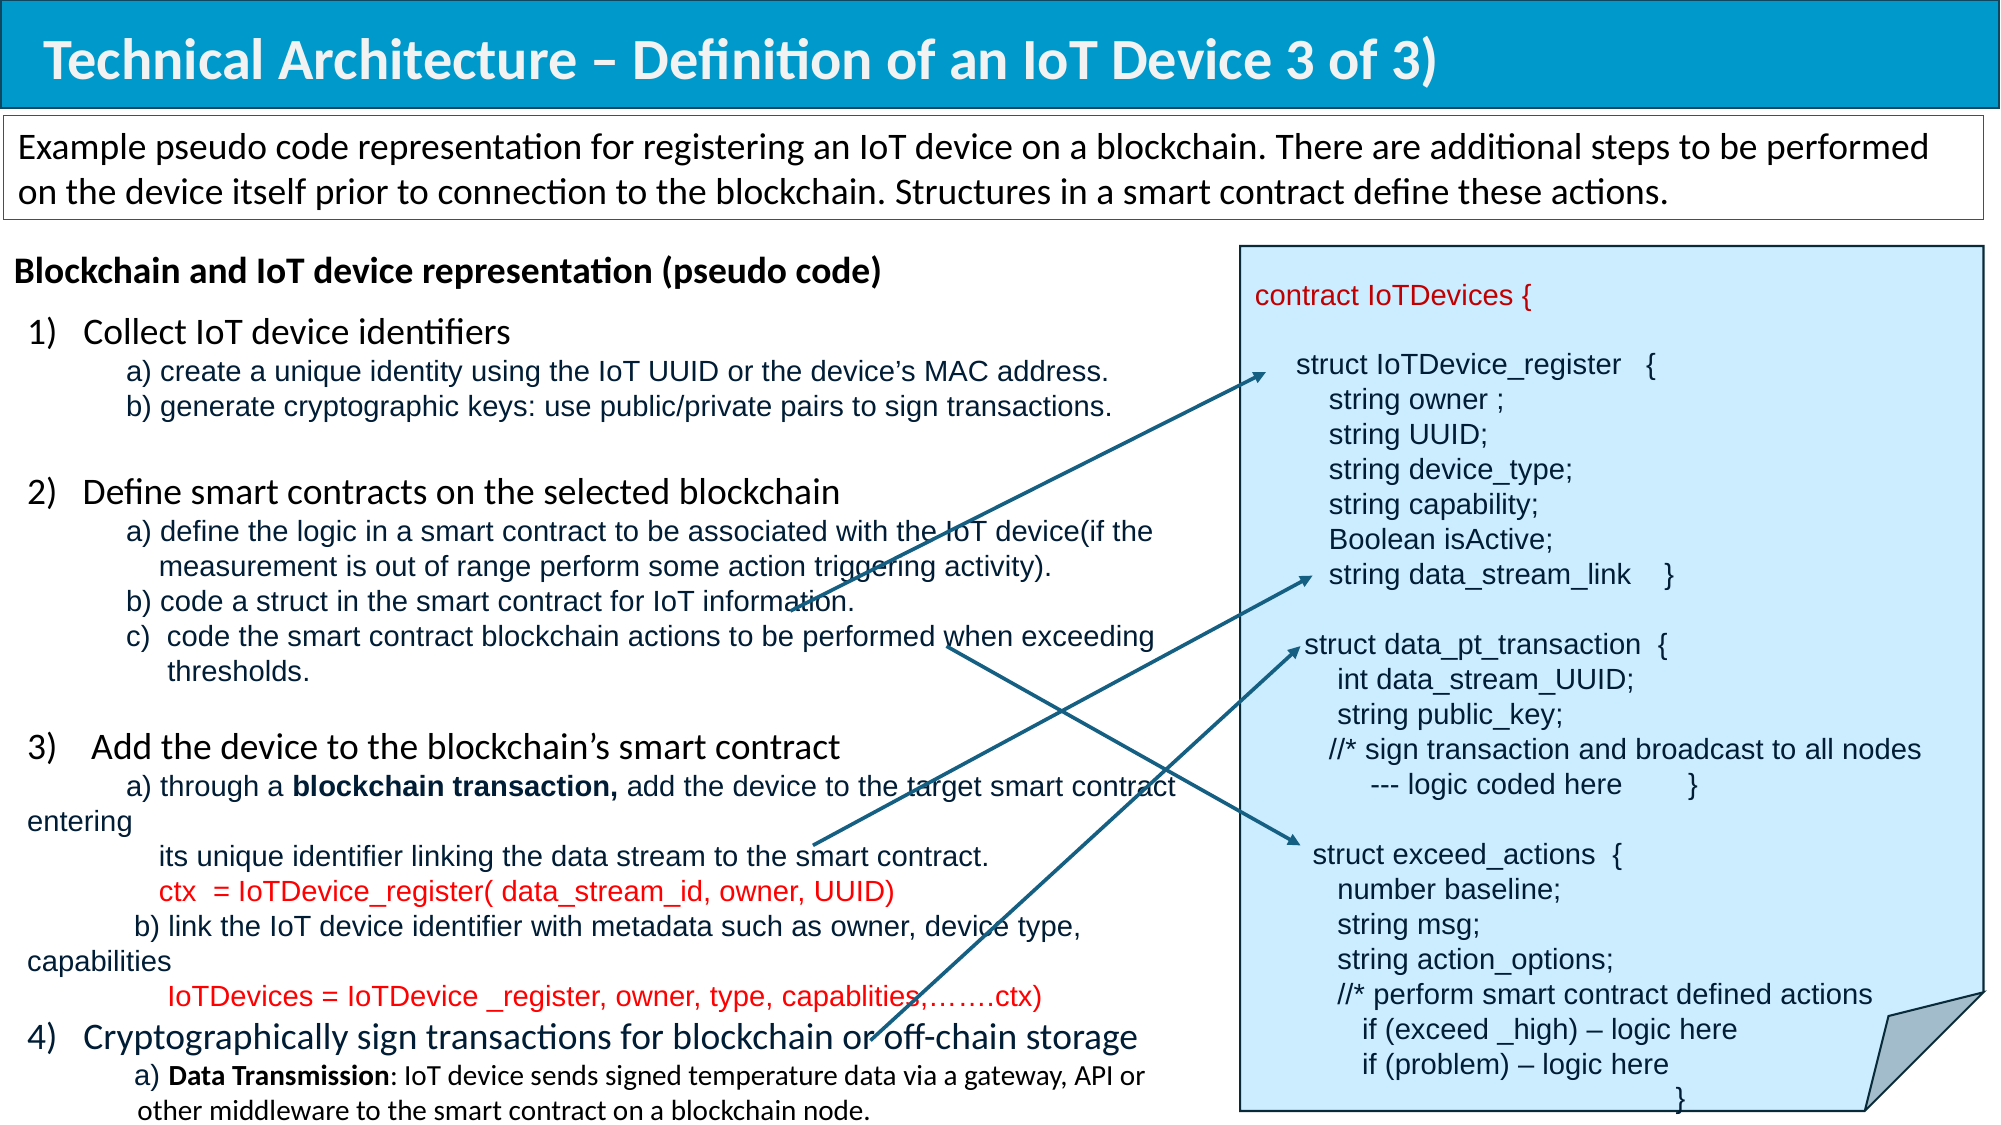

Technical Architecture – Definition of an IoT Device 3 of 3)
Example pseudo code representation for registering an IoT device on a blockchain. There are additional steps to be performed on the device itself prior to connection to the blockchain. Structures in a smart contract define these actions.
Blockchain and IoT device representation (pseudo code)

contract IoTDevices {

     struct IoTDevice_register   {
         string owner ;
         string UUID;
         string device_type;
         string capability;
         Boolean isActive;
         string data_stream_link    }

      struct data_pt_transaction  {
          int data_stream_UUID;
          string public_key;
         //* sign transaction and broadcast to all nodes
              --- logic coded here        }

       struct exceed_actions  {
          number baseline;
          string msg;
          string action_options;
          //* perform smart contract defined actions
             if (exceed _high) – logic here
             if (problem) – logic here
                                                   }

Collect IoT device identifiers
            a) create a unique identity using the IoT UUID or the device’s MAC address.
            b) generate cryptographic keys: use public/private pairs to sign transactions.

2)   Define smart contracts on the selected blockchain
            a) define the logic in a smart contract to be associated with the IoT device(if the
                measurement is out of range perform some action triggering activity).
            b) code a struct in the smart contract for IoT information.
            c)  code the smart contract blockchain actions to be performed when exceeding
                 thresholds.

3)    Add the device to the blockchain’s smart contract
            a) through a blockchain transaction, add the device to the target smart contract entering
                its unique identifier linking the data stream to the smart contract.
                ctx  = IoTDevice_register( data_stream_id, owner, UUID)
             b) link the IoT device identifier with metadata such as owner, device type, capabilities
                 IoTDevices = IoTDevice _register, owner, type, capablities,…….ctx)
Cryptographically sign transactions for blockchain or off-chain storage
             a) Data Transmission: IoT device sends signed temperature data via a gateway, API or
                 other middleware to the smart contract on a blockchain node.
                 em_some = routine here